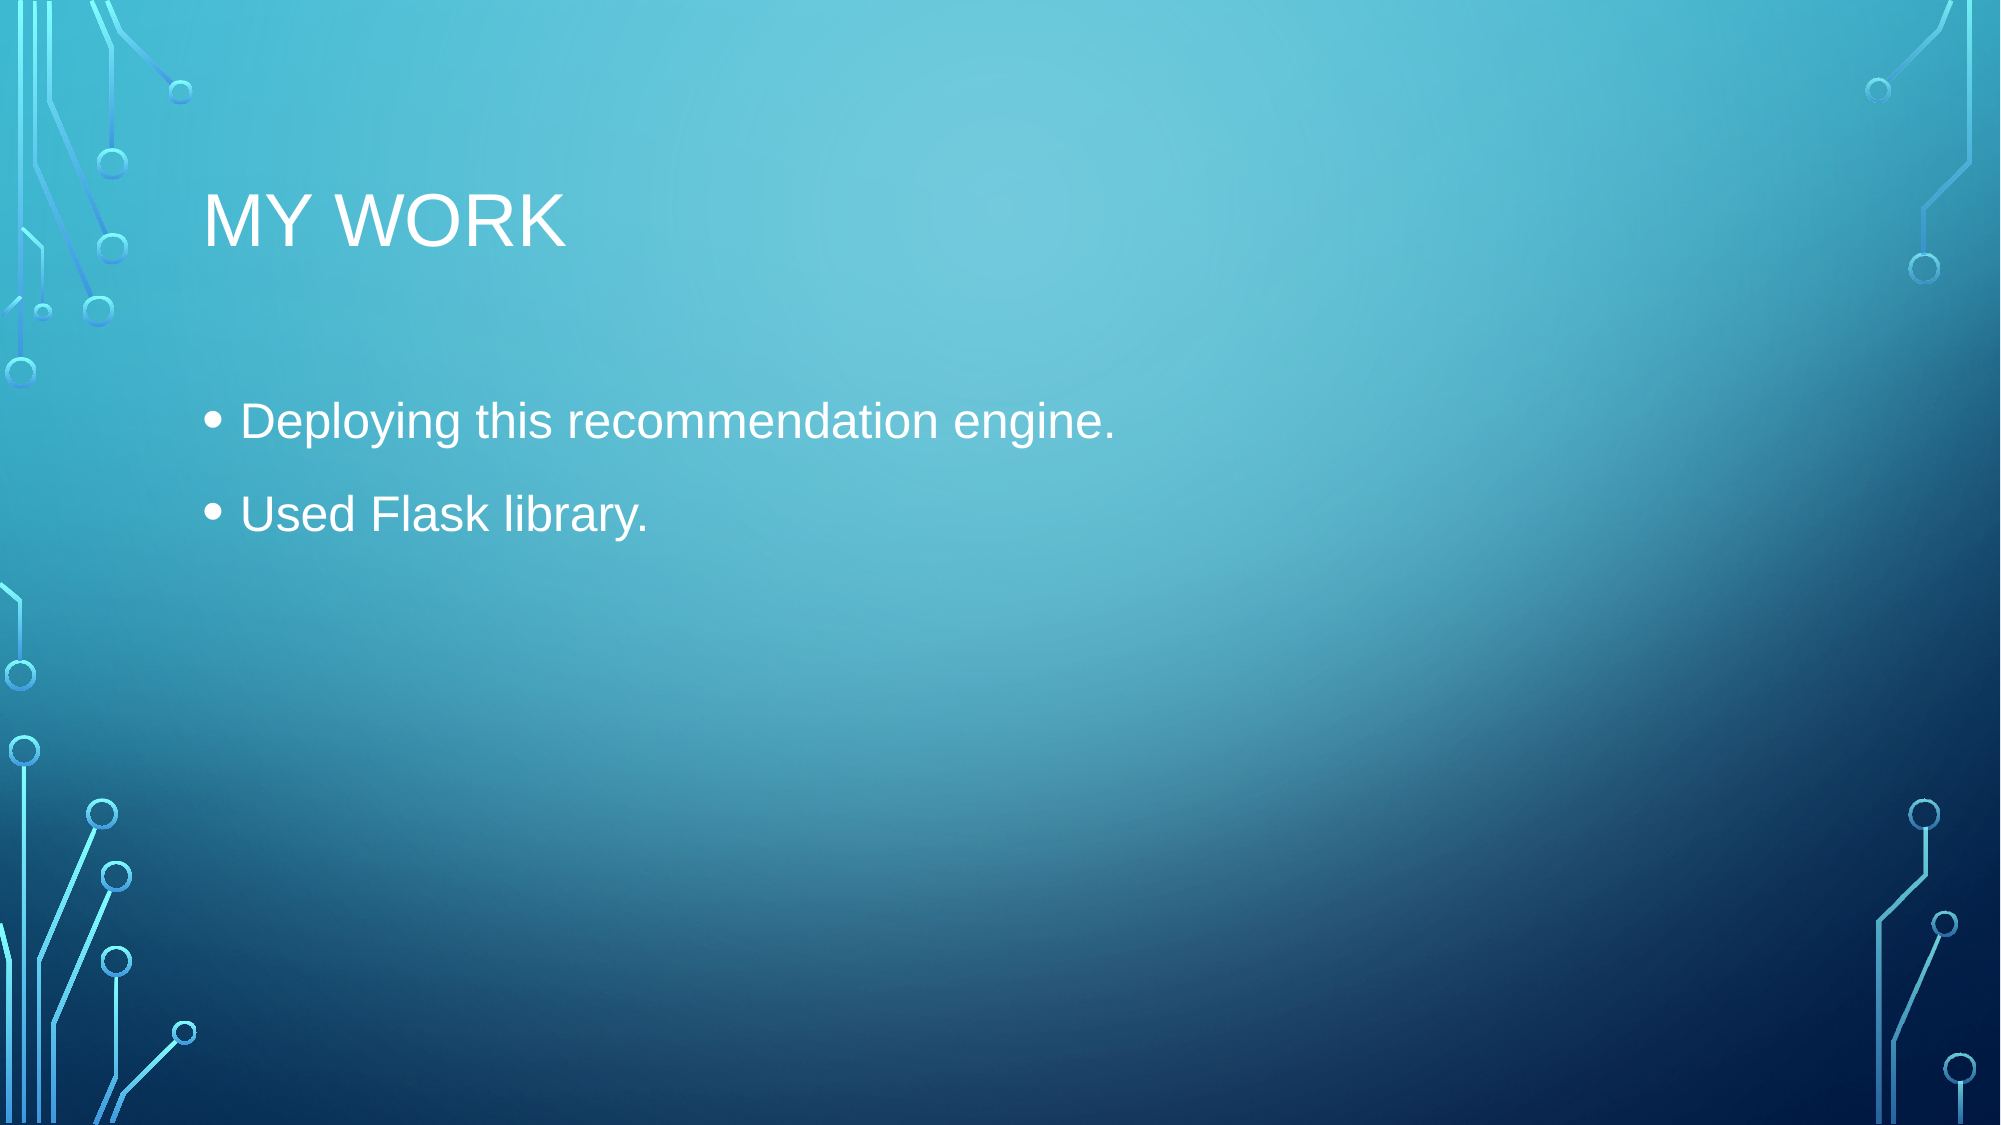

# My work
Deploying this recommendation engine.
Used Flask library.